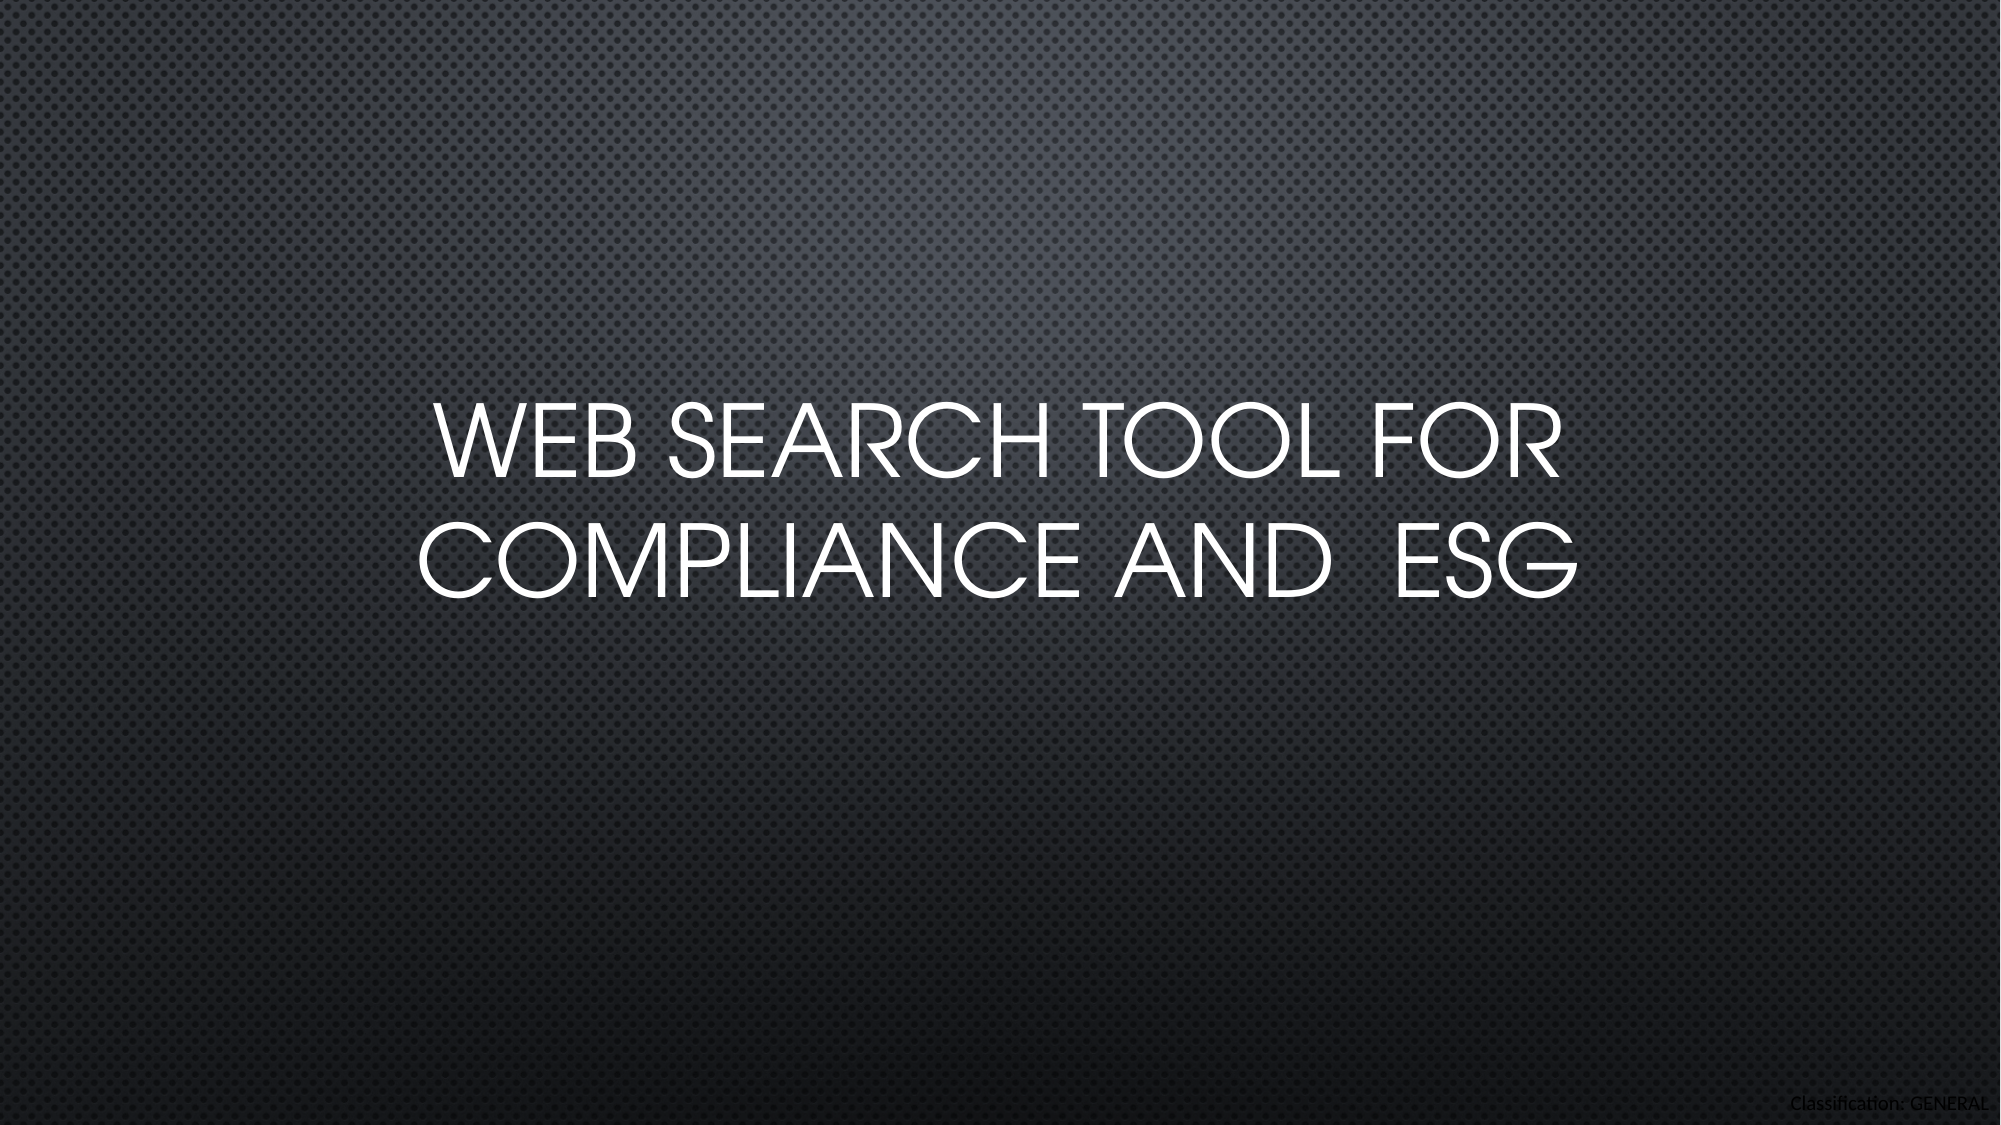

# Web Search Tool for Compliance AND  ESG